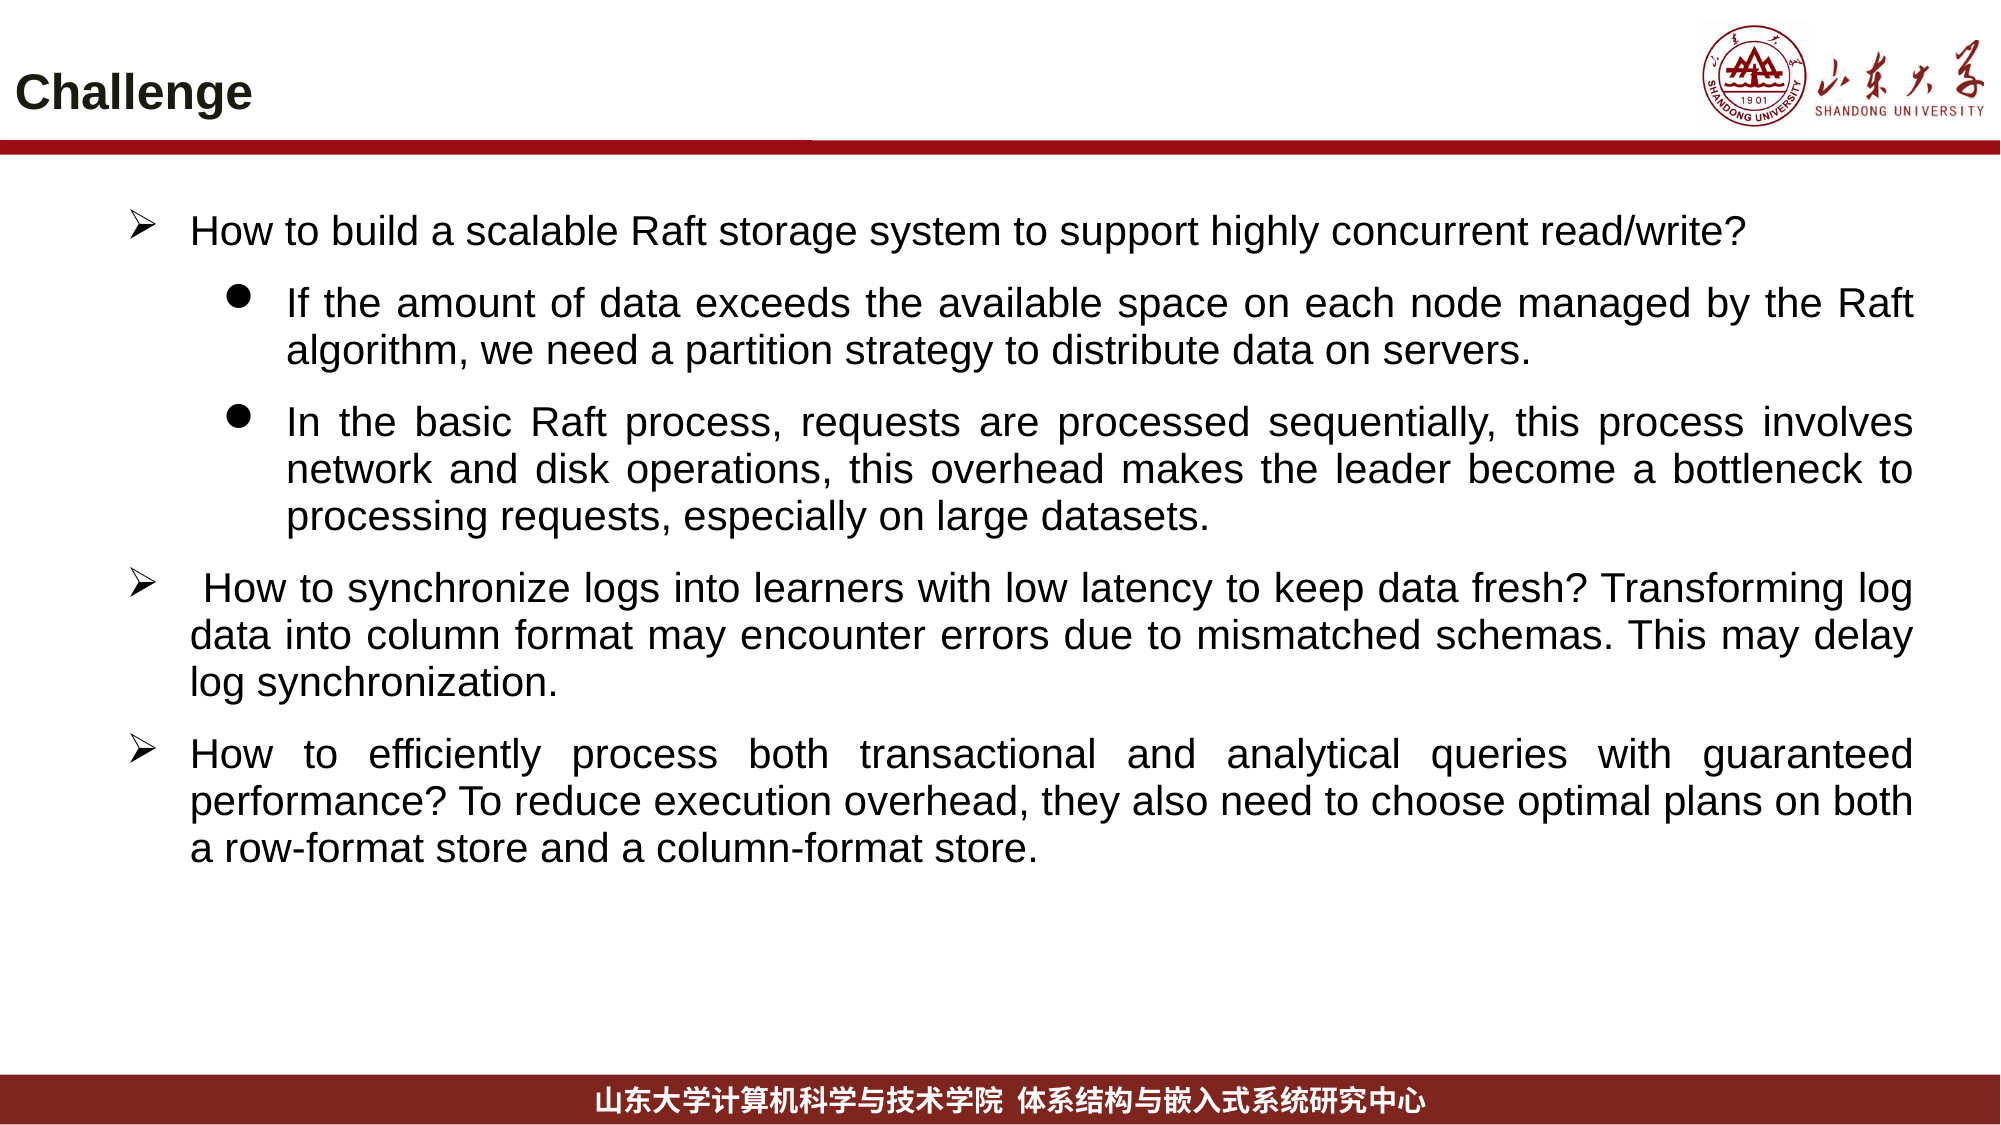

# Challenge
How to build a scalable Raft storage system to support highly concurrent read/write?
If the amount of data exceeds the available space on each node managed by the Raft algorithm, we need a partition strategy to distribute data on servers.
In the basic Raft process, requests are processed sequentially, this process involves network and disk operations, this overhead makes the leader become a bottleneck to processing requests, especially on large datasets.
 How to synchronize logs into learners with low latency to keep data fresh? Transforming log data into column format may encounter errors due to mismatched schemas. This may delay log synchronization.
How to efficiently process both transactional and analytical queries with guaranteed performance? To reduce execution overhead, they also need to choose optimal plans on both a row-format store and a column-format store.